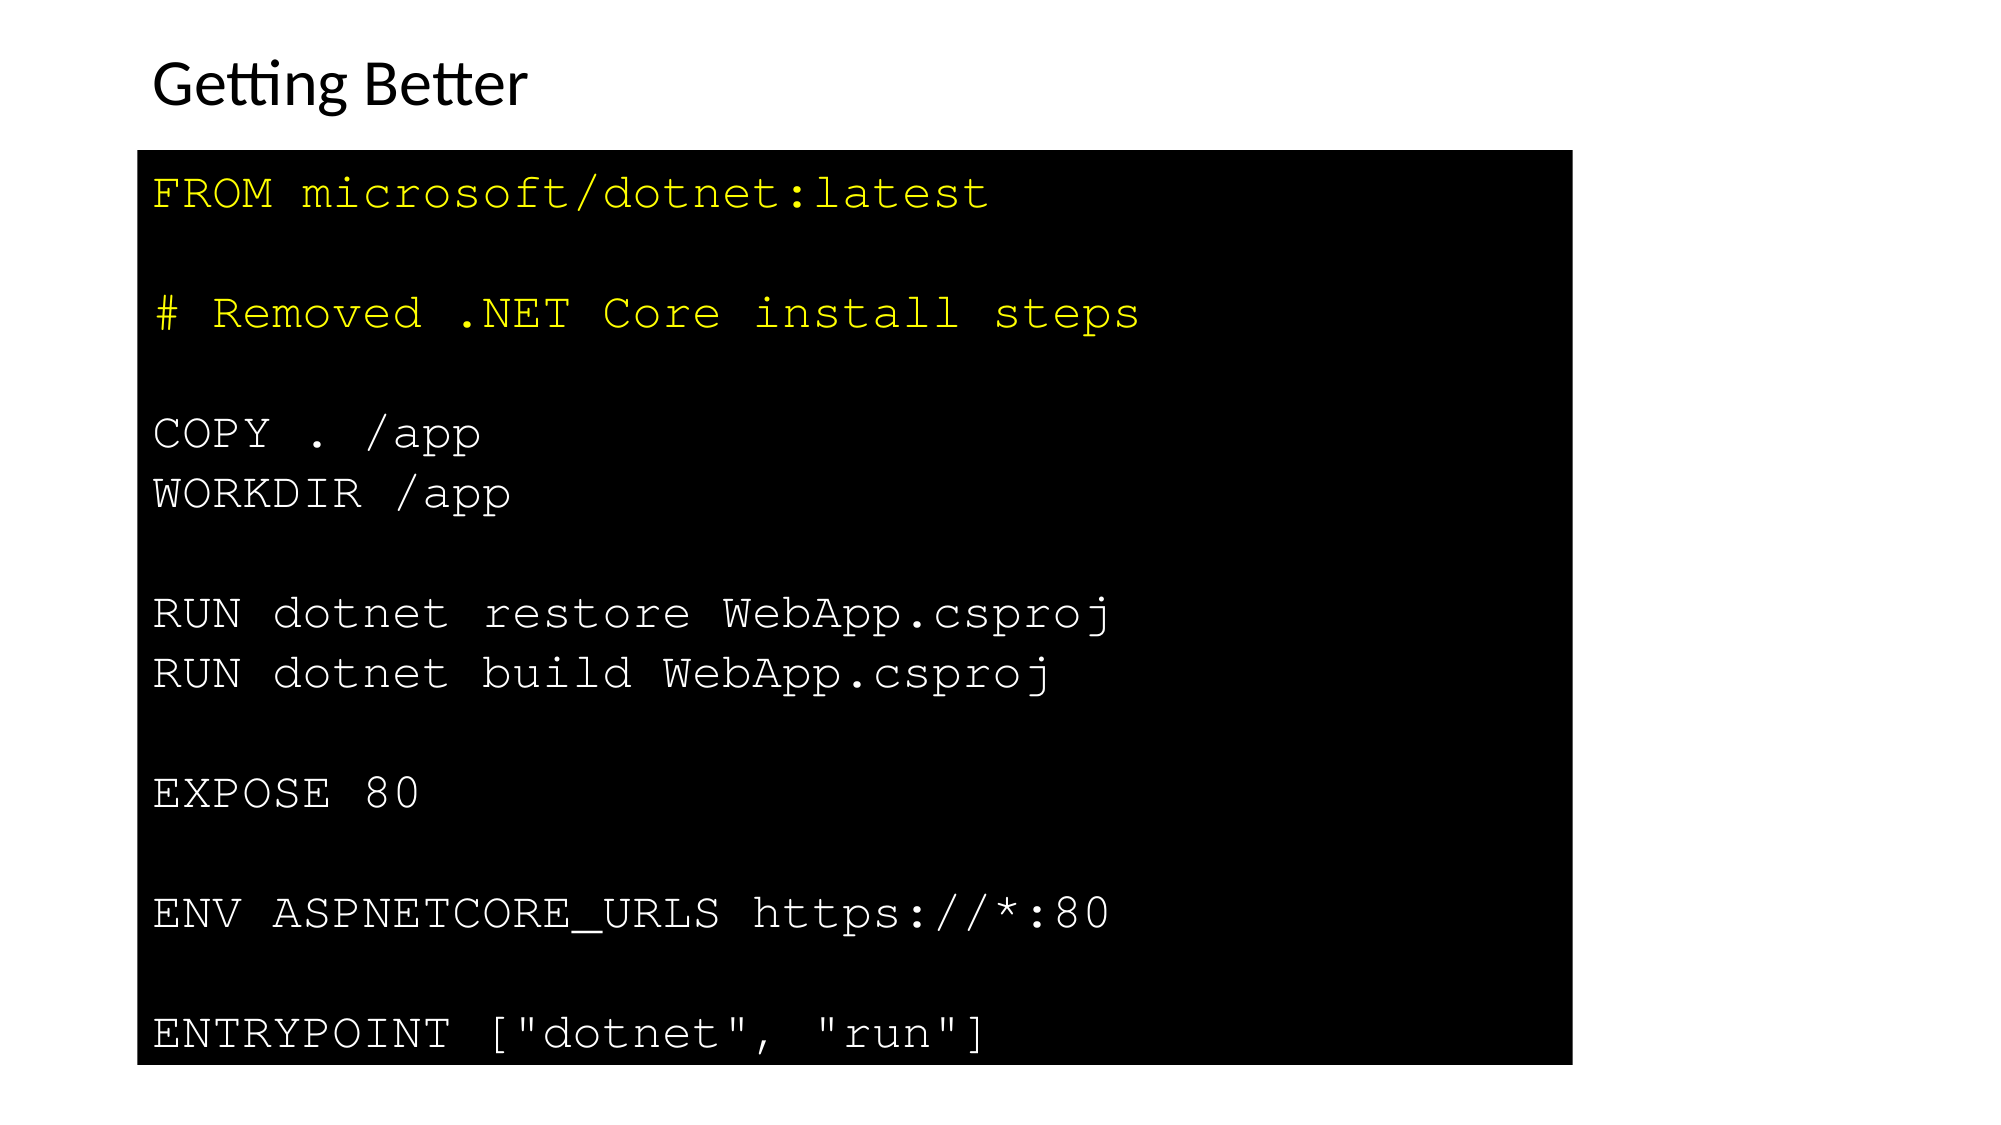

# Getting Better
FROM microsoft/dotnet:latest

# Removed .NET Core install steps
COPY . /app
WORKDIR /app
RUN dotnet restore WebApp.csproj
RUN dotnet build WebApp.csproj
EXPOSE 80
ENV ASPNETCORE_URLS https://*:80
ENTRYPOINT ["dotnet", "run"]